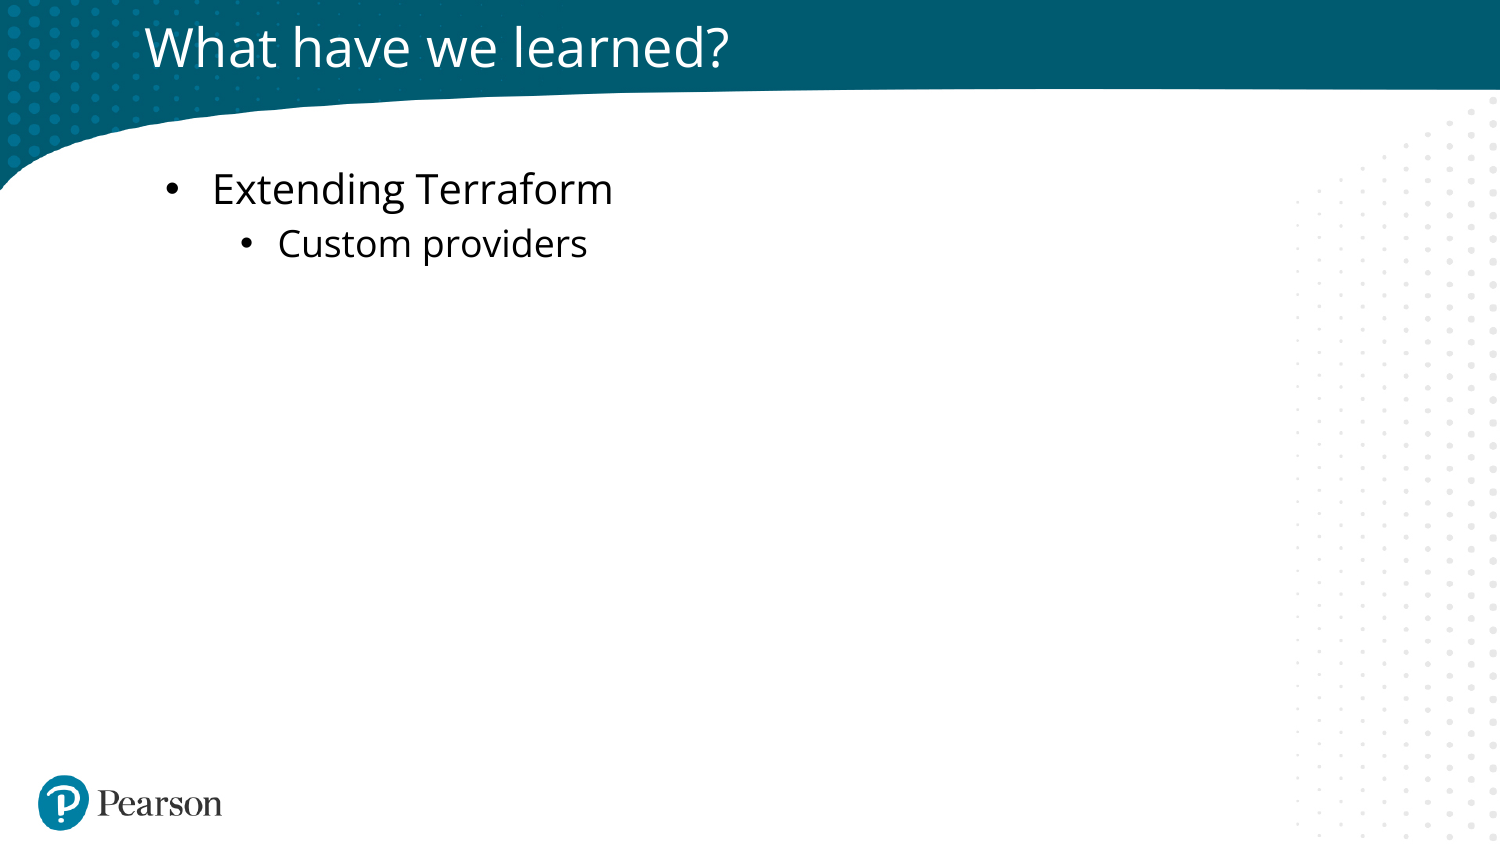

# What have we learned?
Extending Terraform
Custom providers